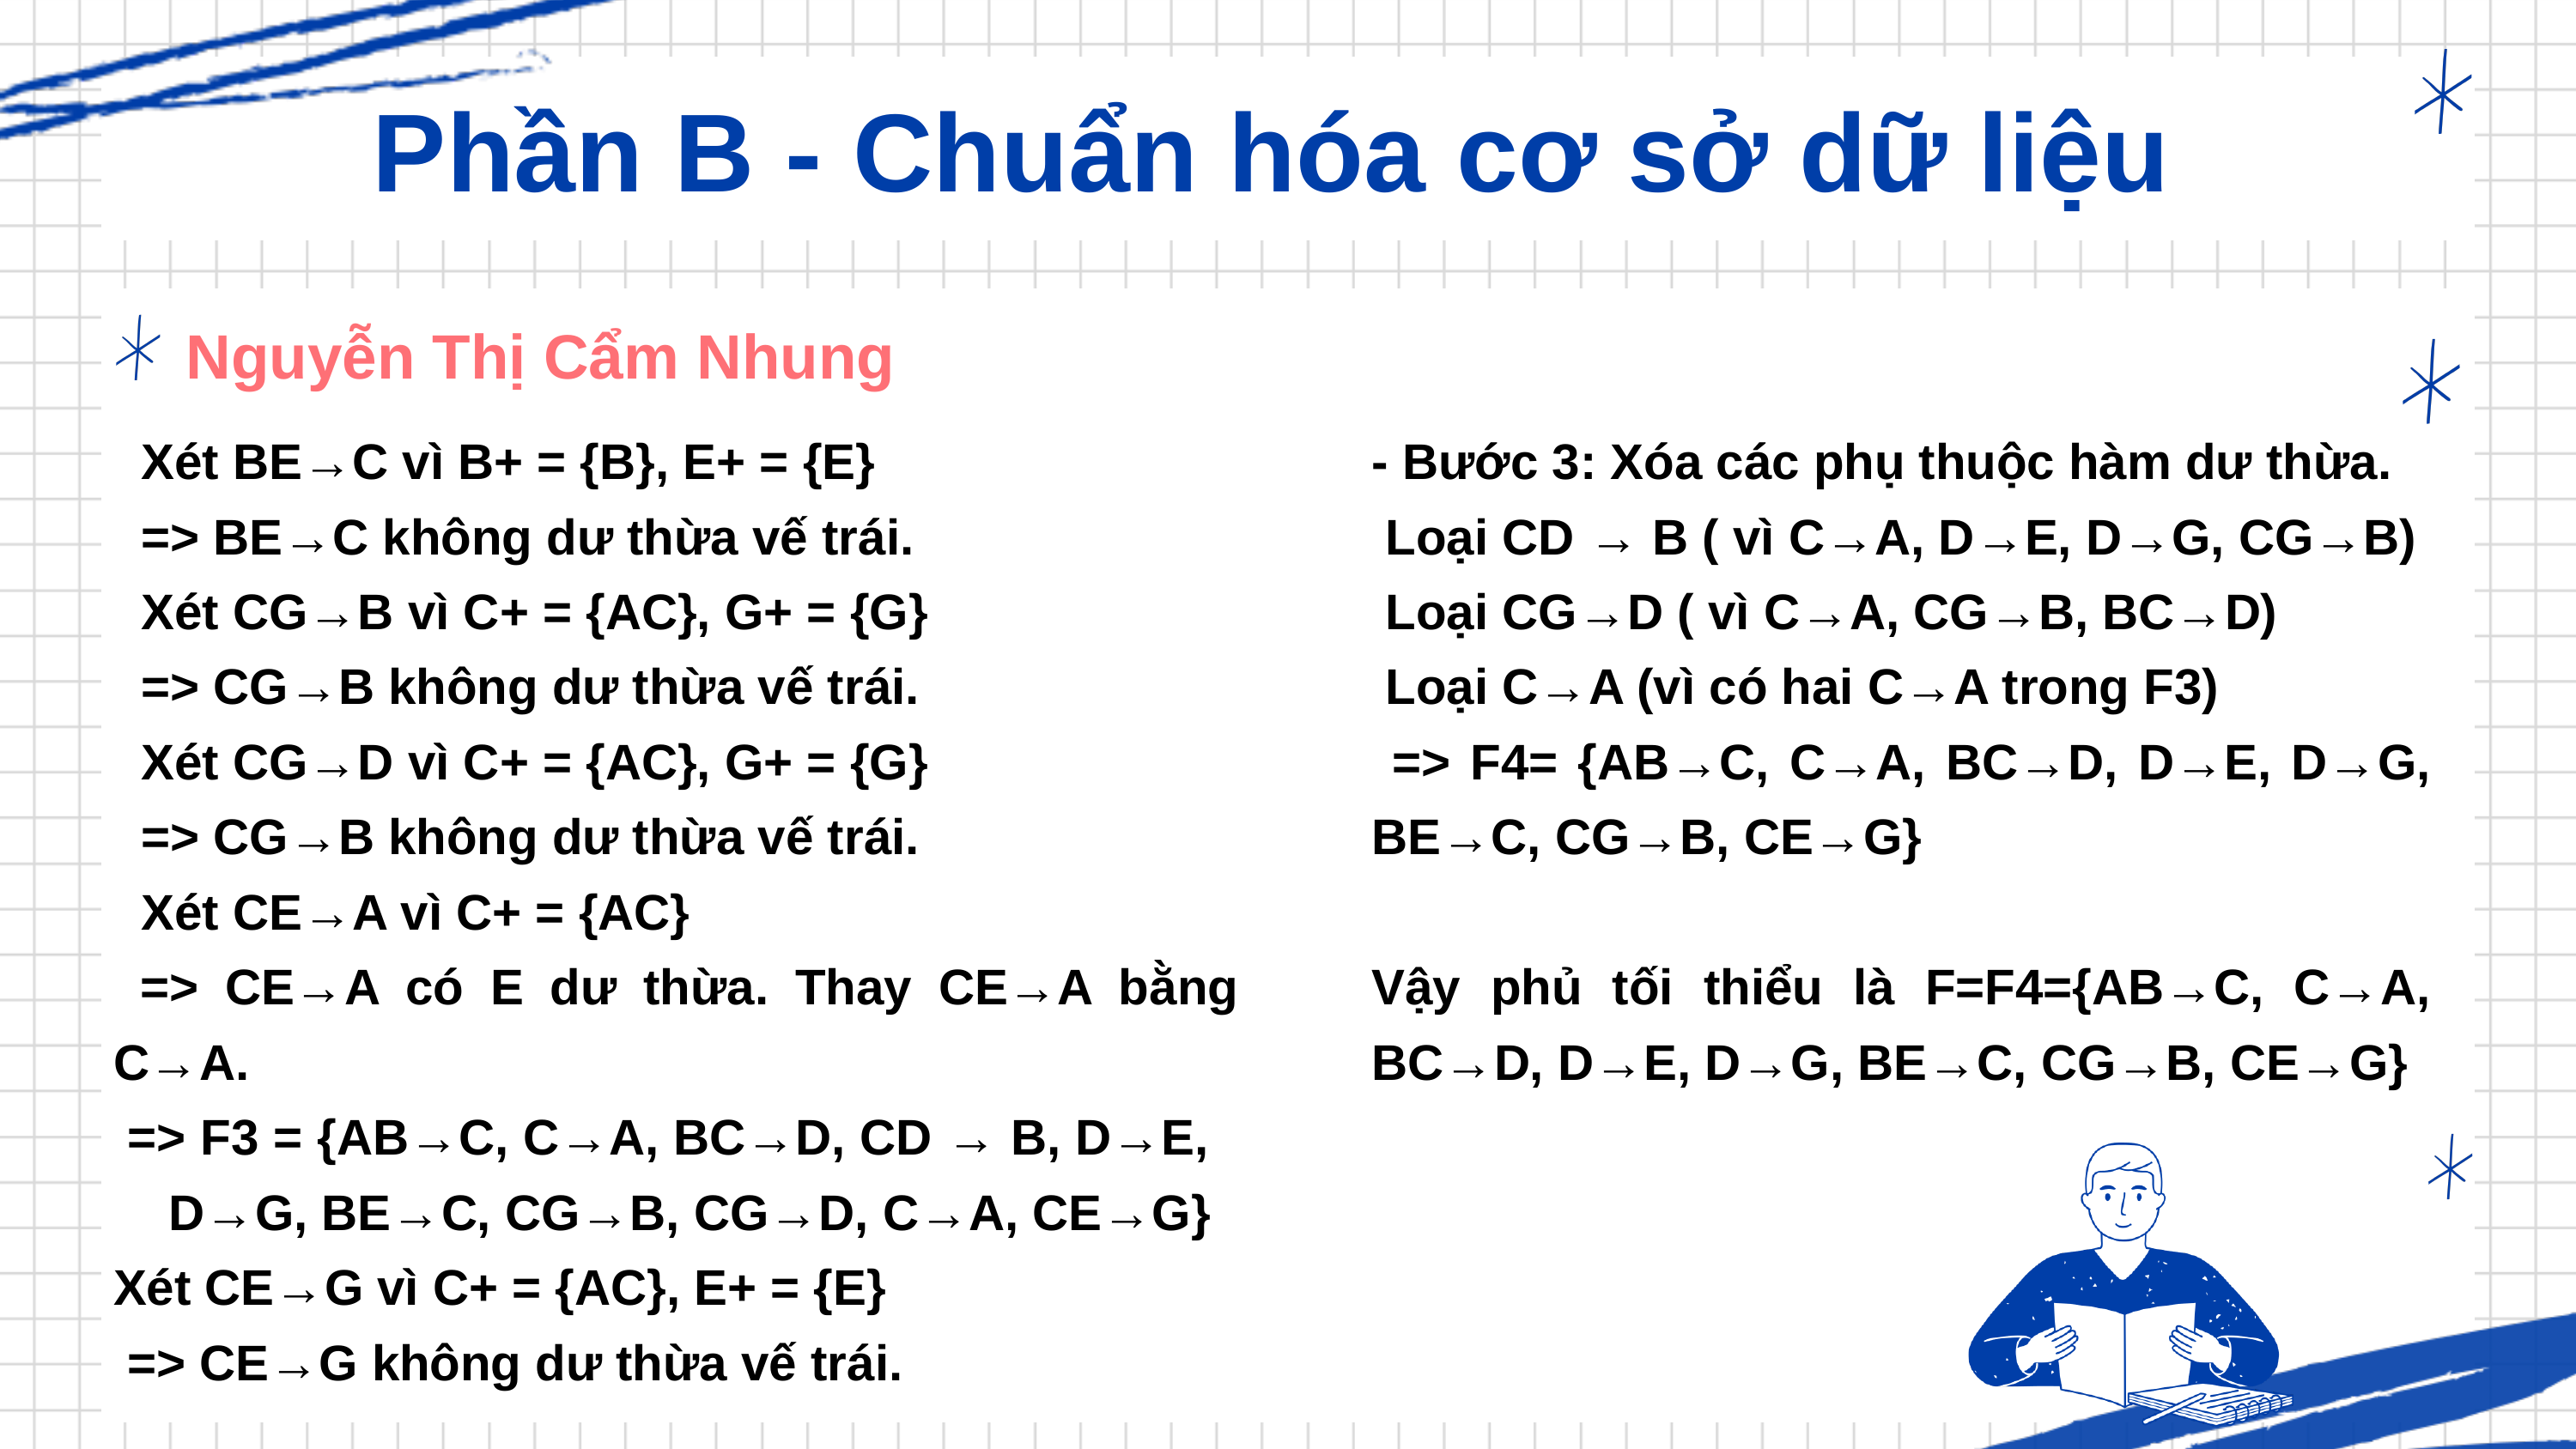

Phần B - Chuẩn hóa cơ sở dữ liệu

Nguyễn Thị Cẩm Nhung

  Xét BE→C vì B+ = {B}, E+ = {E}
  => BE→C không dư thừa vế trái.
  Xét CG→B vì C+ = {AC}, G+ = {G}
  => CG→B không dư thừa vế trái.
  Xét CG→D vì C+ = {AC}, G+ = {G}
  => CG→B không dư thừa vế trái.
  Xét CE→A vì C+ = {AC}
 => CE→A có E dư thừa. Thay CE→A bằng C→A.
 => F3 = {AB→C, C→A, BC→D, CD → B, D→E,       D→G, BE→C, CG→B, CG→D, C→A, CE→G}
Xét CE→G vì C+ = {AC}, E+ = {E}
 => CE→G không dư thừa vế trái.

- Bước 3: Xóa các phụ thuộc hàm dư thừa.
 Loại CD → B ( vì C→A, D→E, D→G, CG→B)
 Loại CG→D ( vì C→A, CG→B, BC→D)
 Loại C→A (vì có hai C→A trong F3)
 => F4= {AB→C, C→A, BC→D, D→E, D→G, BE→C, CG→B, CE→G}

Vậy phủ tối thiểu là F=F4={AB→C, C→A, BC→D, D→E, D→G, BE→C, CG→B, CE→G}